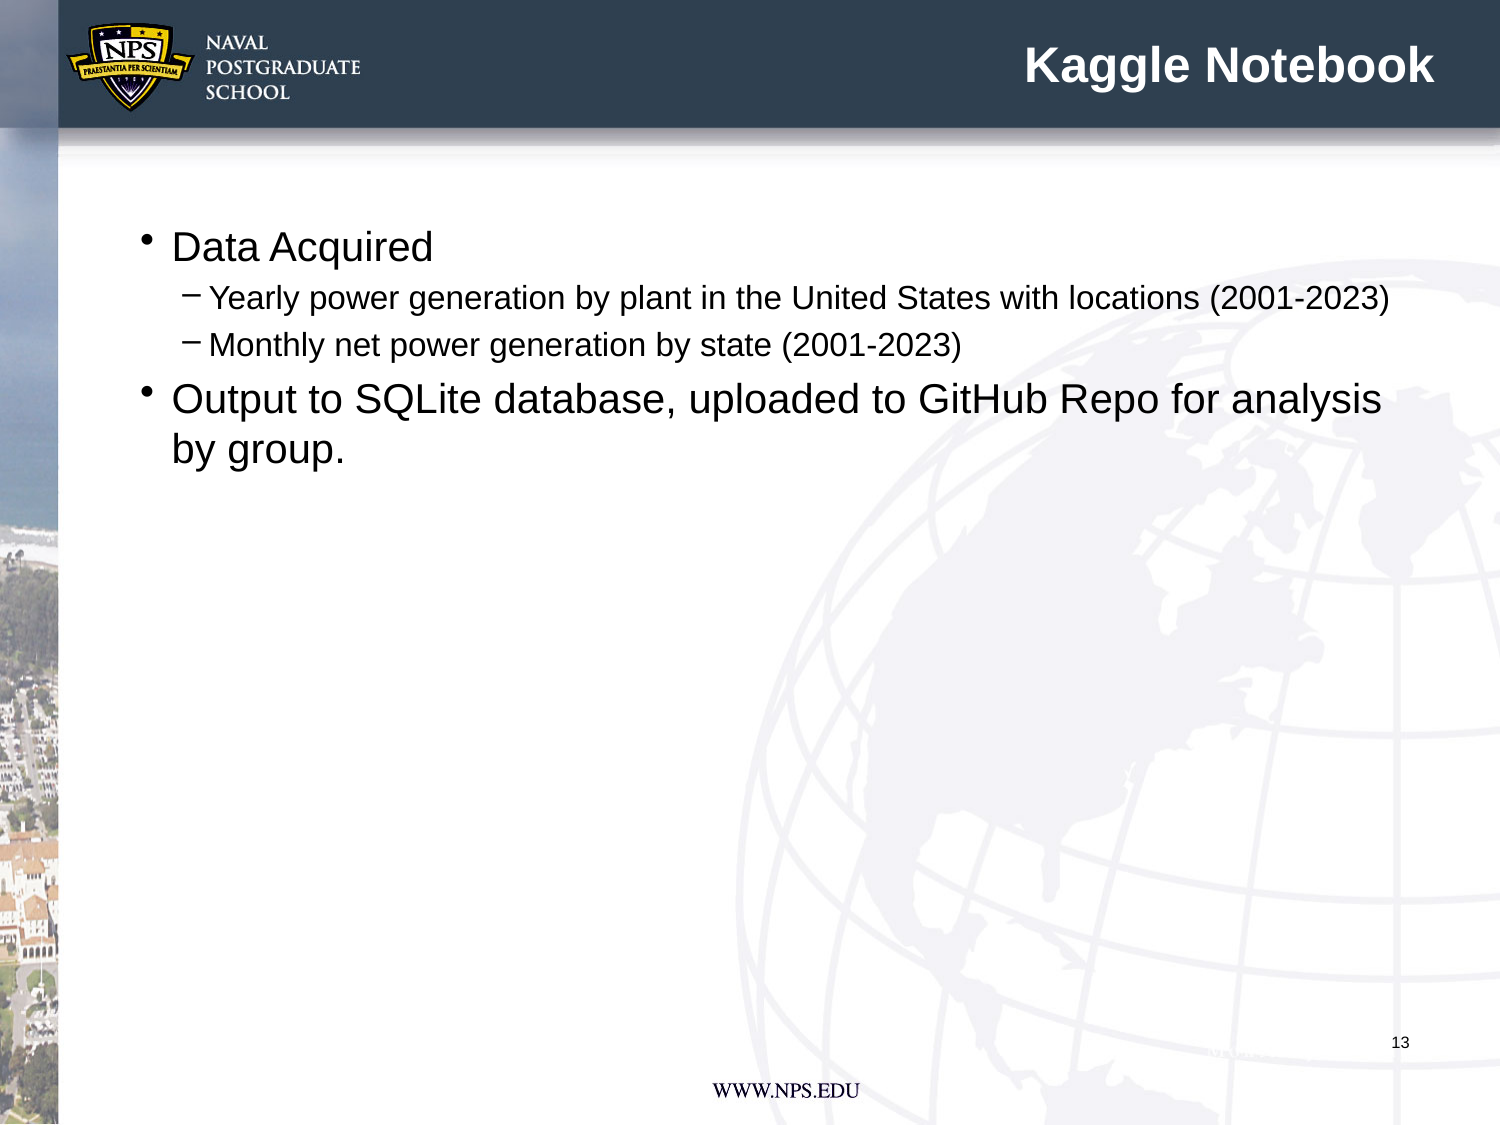

# Kaggle Notebook
Data Acquired
Yearly power generation by plant in the United States with locations (2001-2023)
Monthly net power generation by state (2001-2023)
Output to SQLite database, uploaded to GitHub Repo for analysis by group.

13